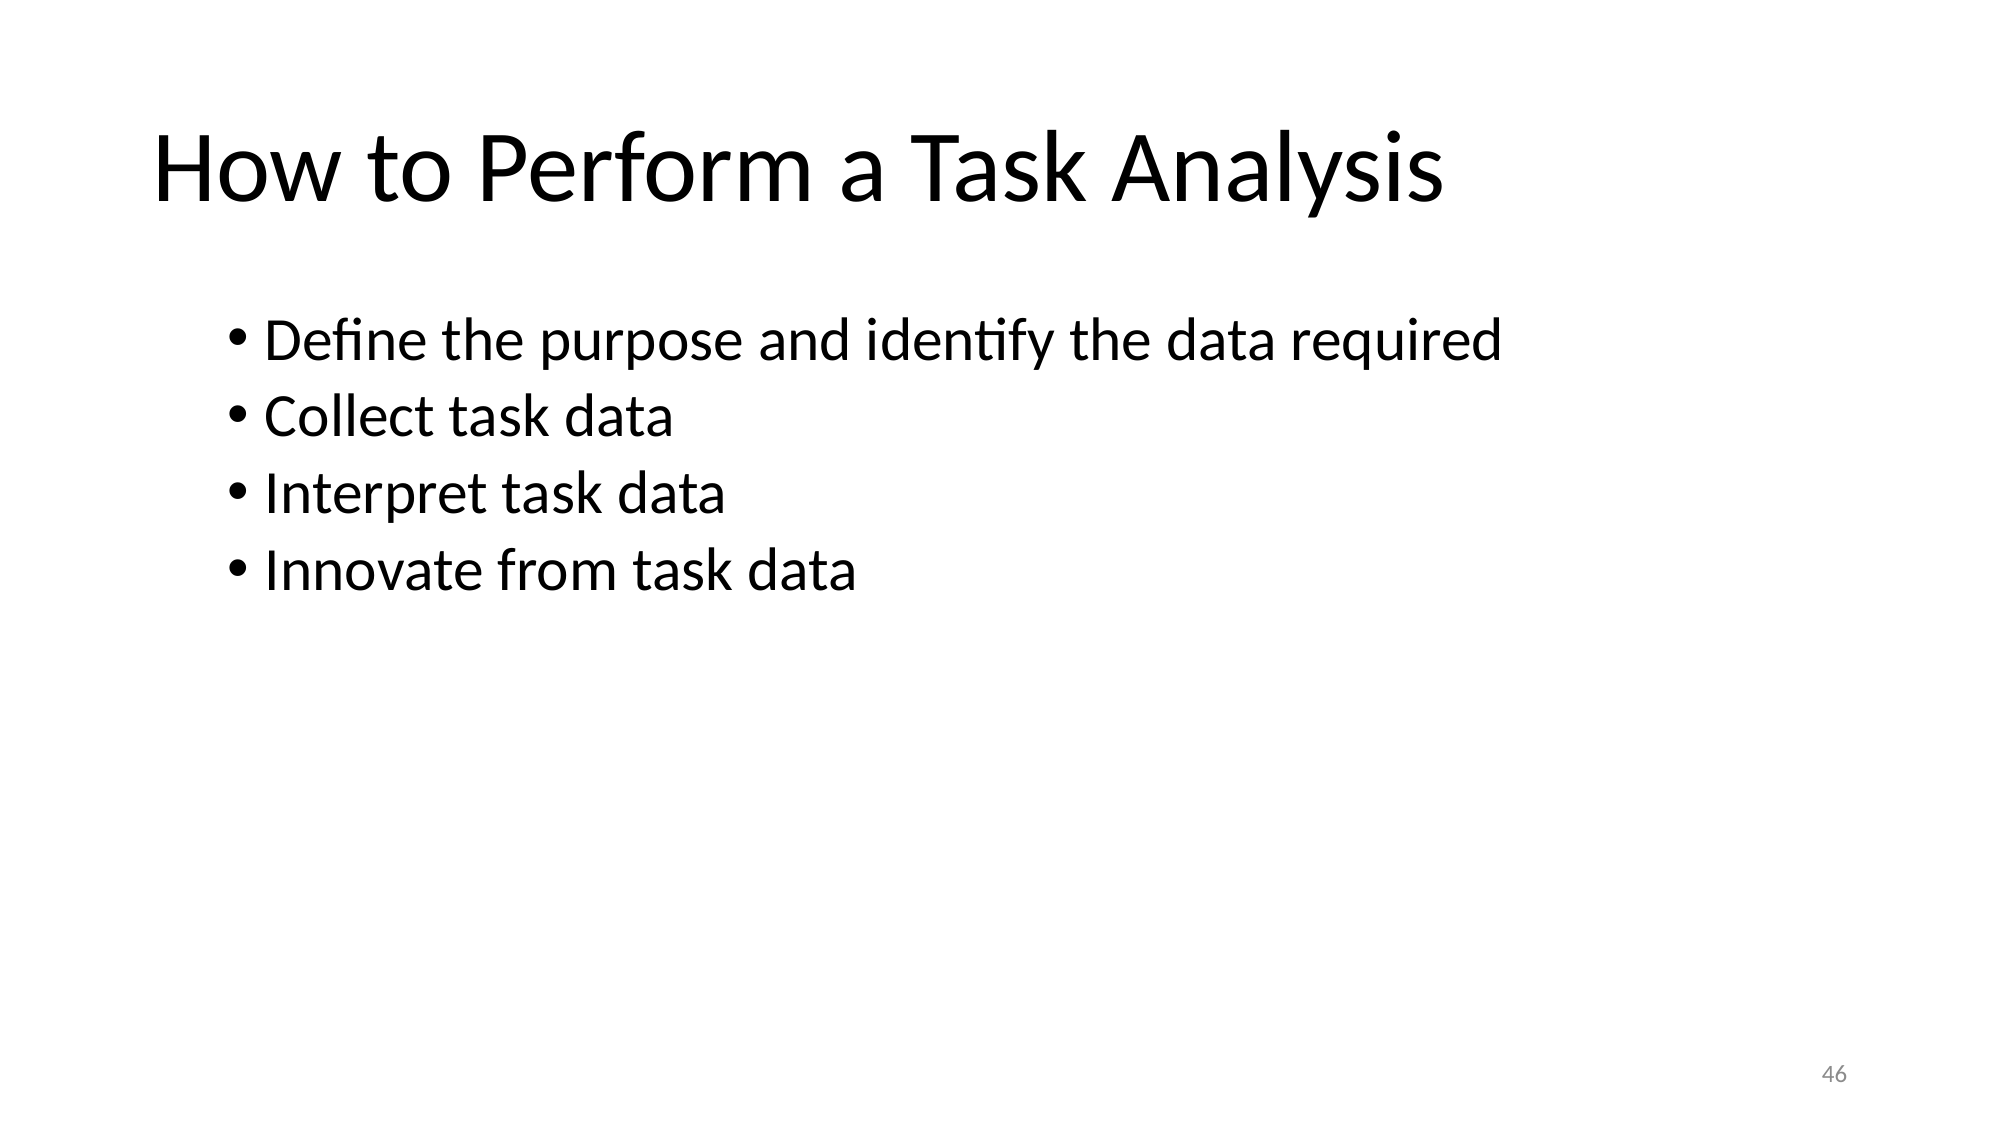

# How to Perform a Task Analysis
Define the purpose and identify the data required
Collect task data
Interpret task data
Innovate from task data
46